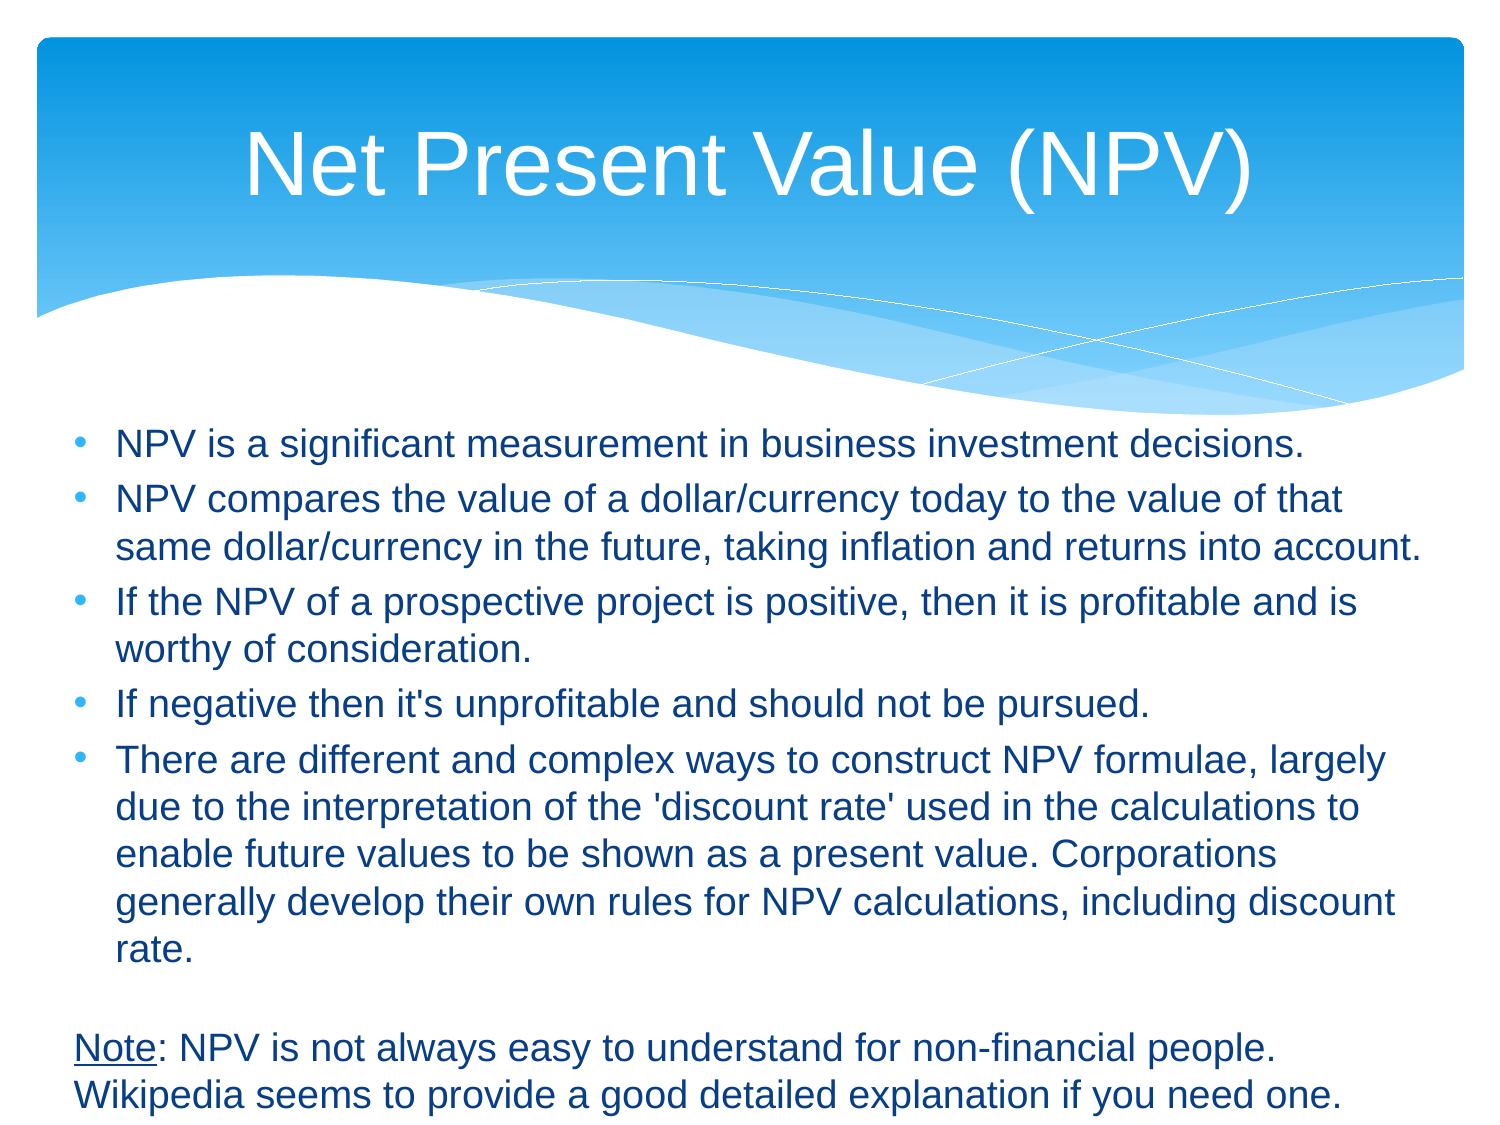

# Net Present Value (NPV)
NPV is a significant measurement in business investment decisions.
NPV compares the value of a dollar/currency today to the value of that same dollar/currency in the future, taking inflation and returns into account.
If the NPV of a prospective project is positive, then it is profitable and is worthy of consideration.
If negative then it's unprofitable and should not be pursued.
There are different and complex ways to construct NPV formulae, largely due to the interpretation of the 'discount rate' used in the calculations to enable future values to be shown as a present value. Corporations generally develop their own rules for NPV calculations, including discount rate.

Note: NPV is not always easy to understand for non-financial people. Wikipedia seems to provide a good detailed explanation if you need one.